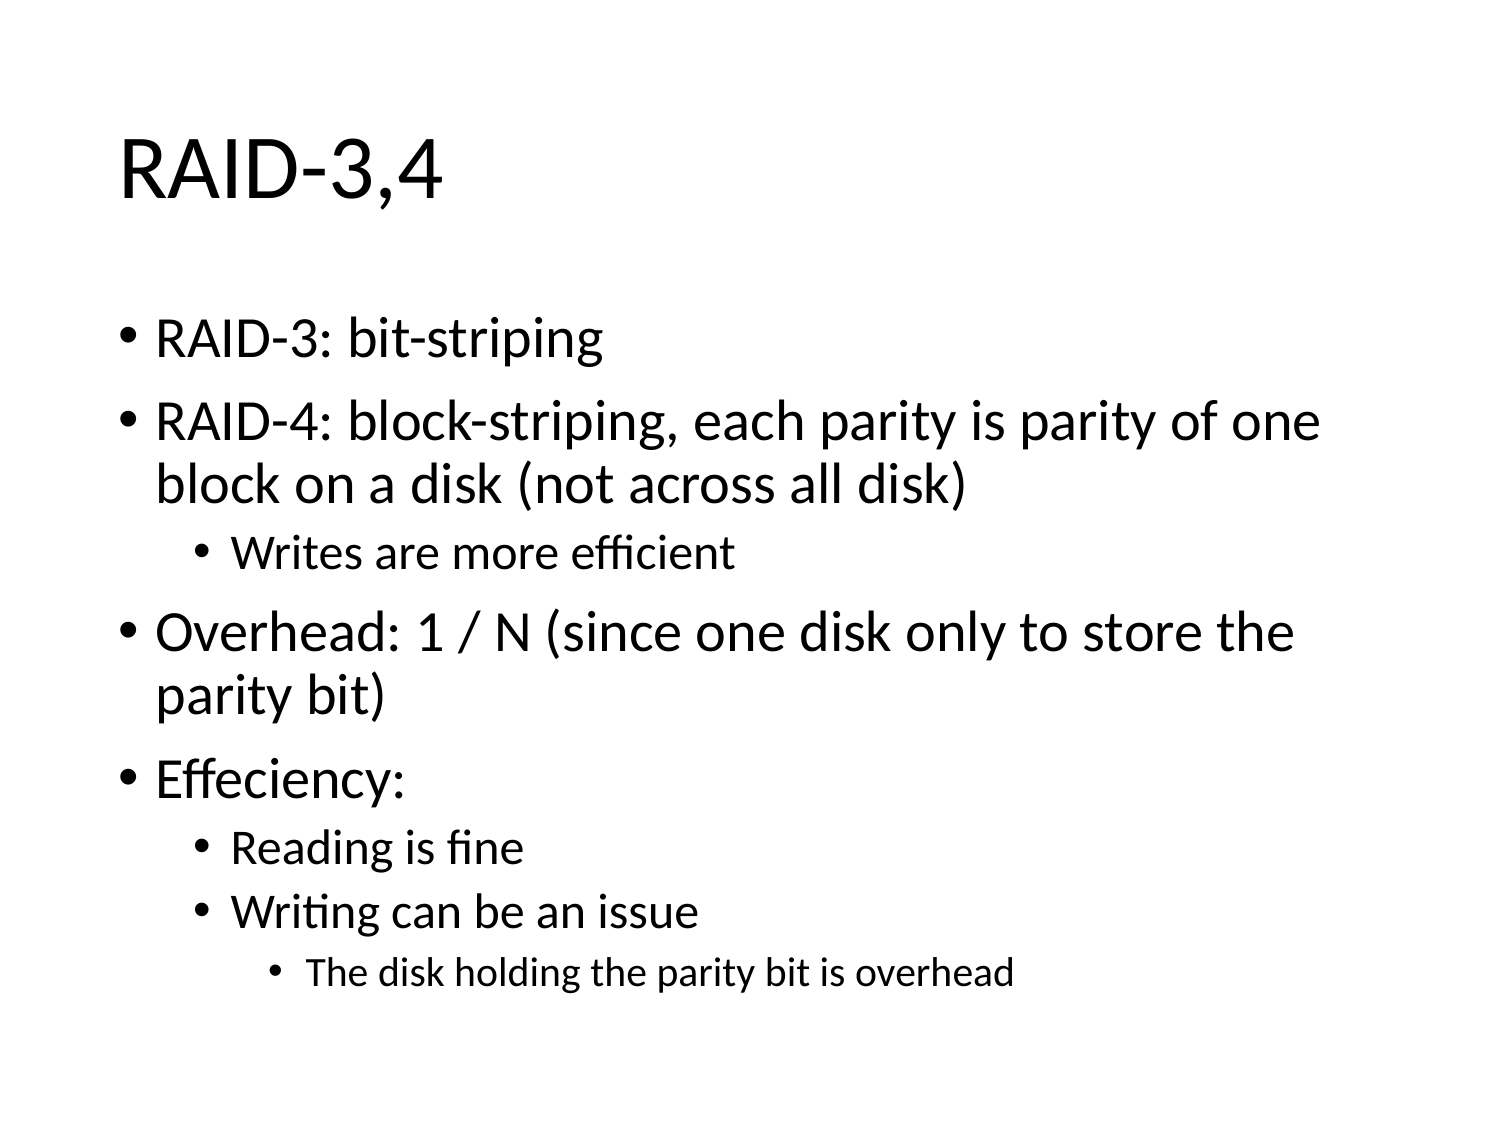

# RAID-3,4
RAID-3: bit-striping
RAID-4: block-striping, each parity is parity of one block on a disk (not across all disk)
Writes are more efficient
Overhead: 1 / N (since one disk only to store the parity bit)
Effeciency:
Reading is fine
Writing can be an issue
The disk holding the parity bit is overhead